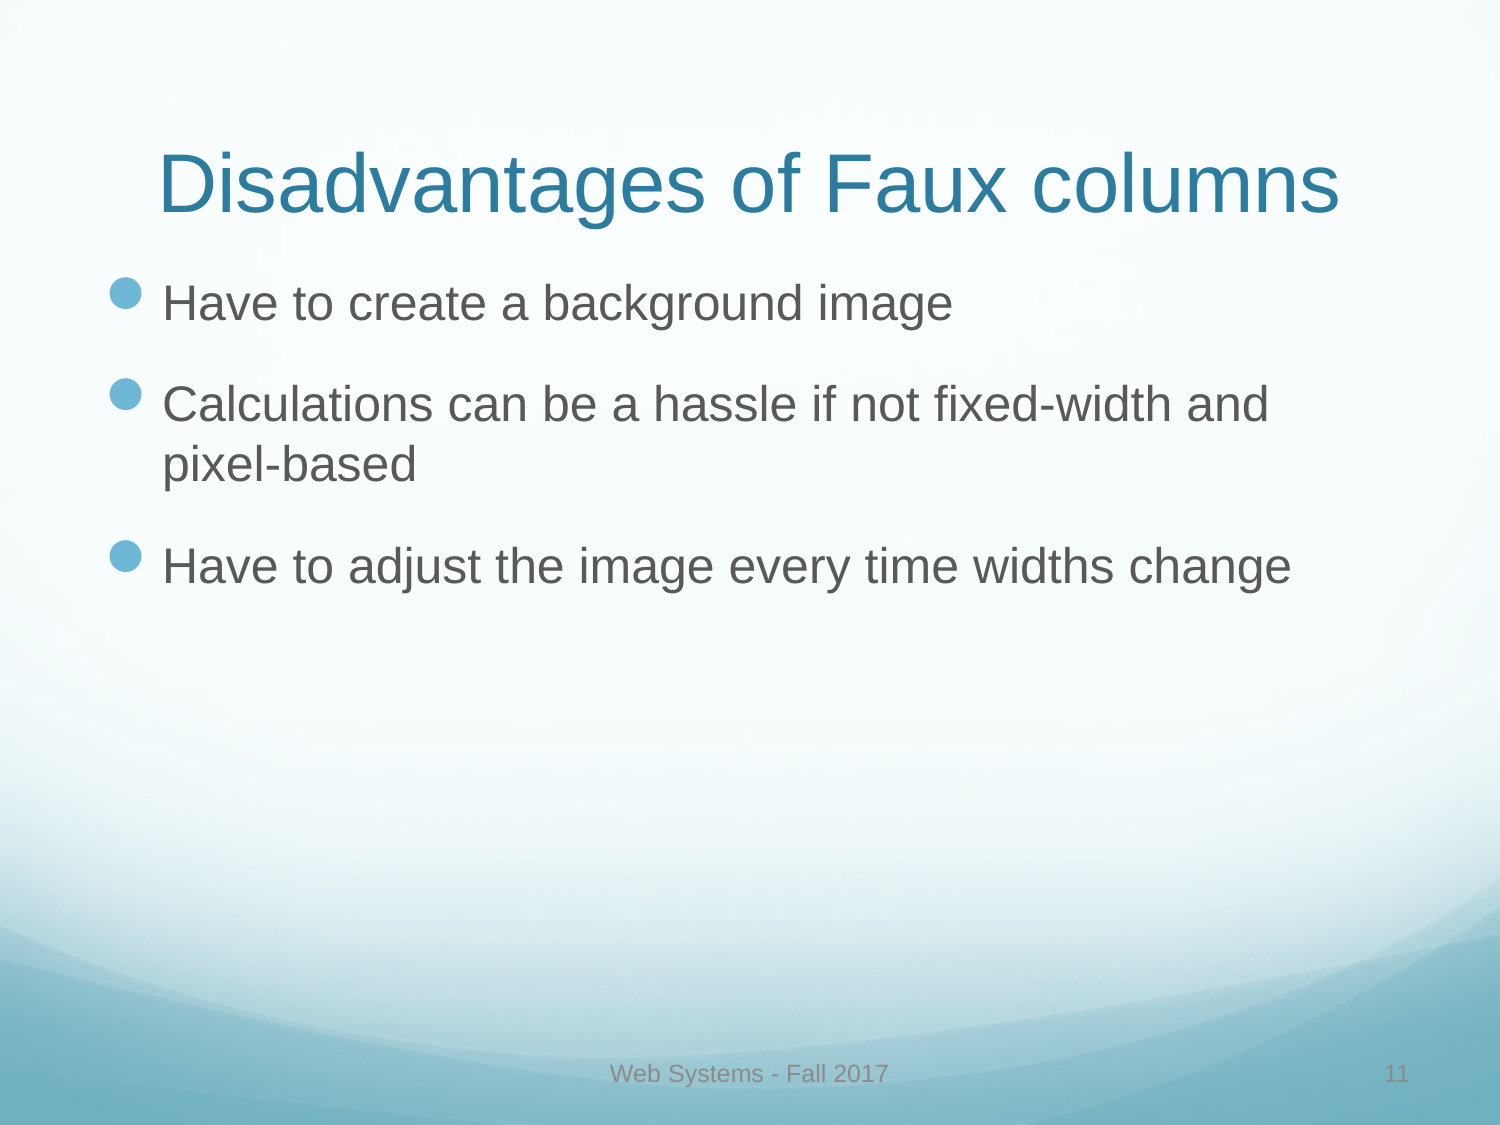

# Disadvantages of Faux columns
Have to create a background image
Calculations can be a hassle if not fixed-width and pixel-based
Have to adjust the image every time widths change

Web Systems - Fall 2017
11